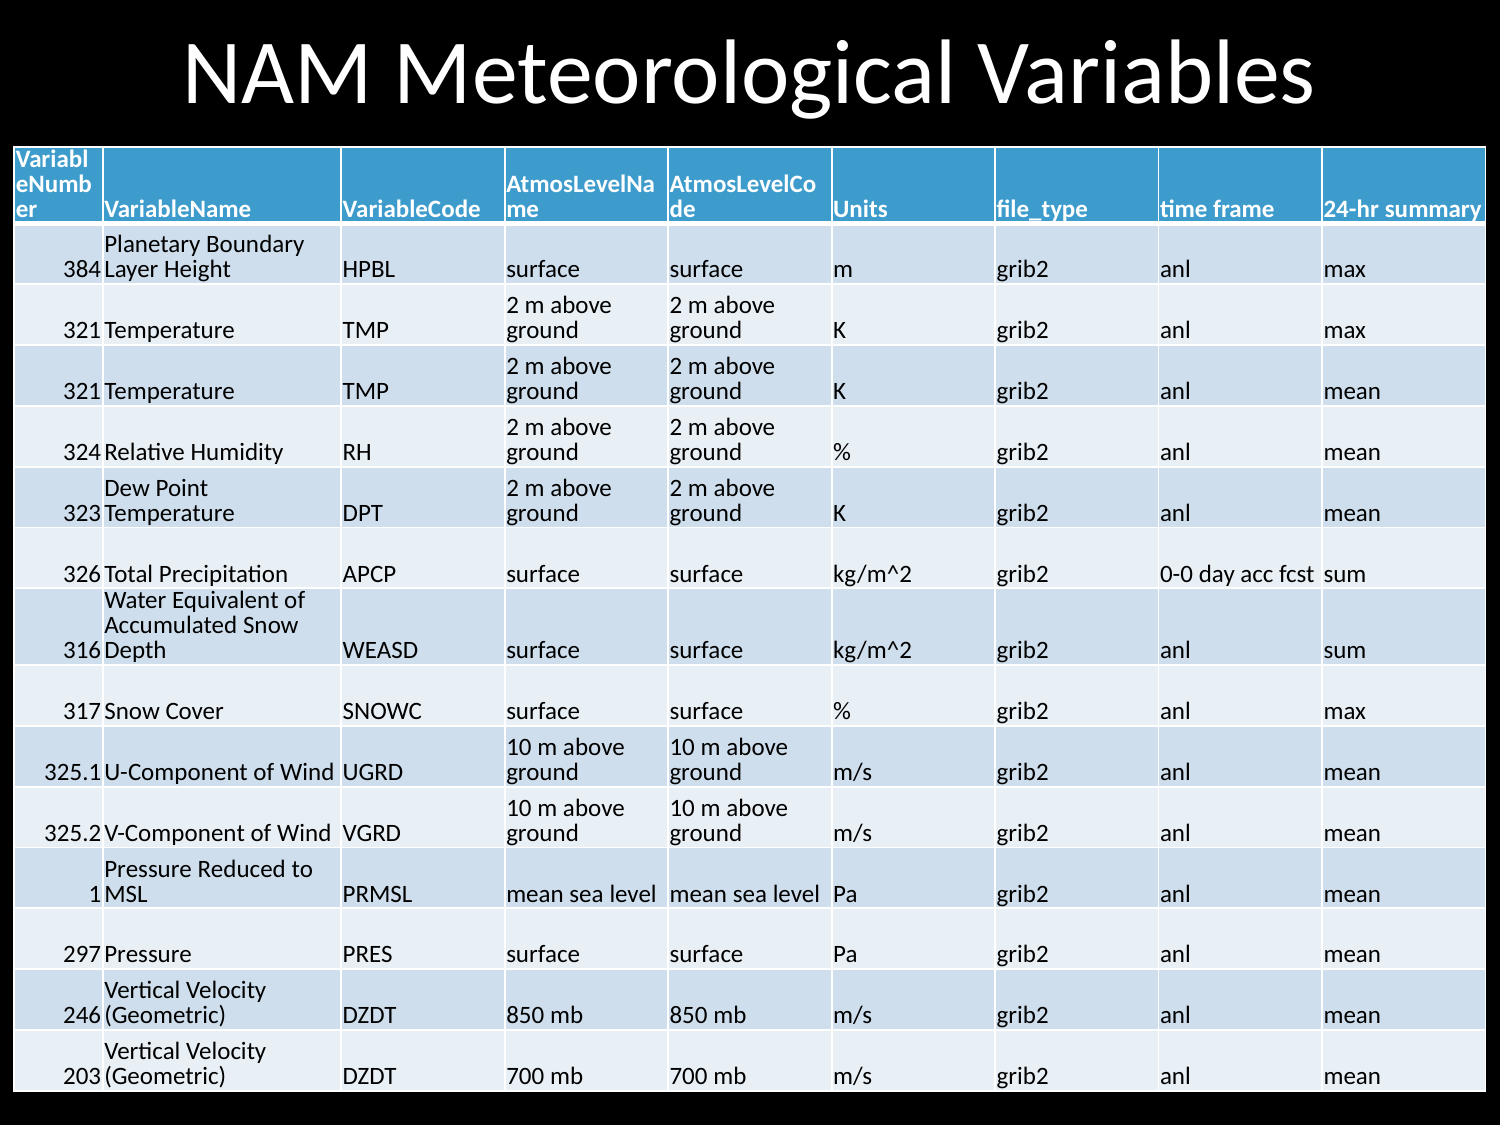

# NAM Meteorological Variables
| VariableNumber | VariableName | VariableCode | AtmosLevelName | AtmosLevelCode | Units | file\_type | time frame | 24-hr summary |
| --- | --- | --- | --- | --- | --- | --- | --- | --- |
| 384 | Planetary Boundary Layer Height | HPBL | surface | surface | m | grib2 | anl | max |
| 321 | Temperature | TMP | 2 m above ground | 2 m above ground | K | grib2 | anl | max |
| 321 | Temperature | TMP | 2 m above ground | 2 m above ground | K | grib2 | anl | mean |
| 324 | Relative Humidity | RH | 2 m above ground | 2 m above ground | % | grib2 | anl | mean |
| 323 | Dew Point Temperature | DPT | 2 m above ground | 2 m above ground | K | grib2 | anl | mean |
| 326 | Total Precipitation | APCP | surface | surface | kg/m^2 | grib2 | 0-0 day acc fcst | sum |
| 316 | Water Equivalent of Accumulated Snow Depth | WEASD | surface | surface | kg/m^2 | grib2 | anl | sum |
| 317 | Snow Cover | SNOWC | surface | surface | % | grib2 | anl | max |
| 325.1 | U-Component of Wind | UGRD | 10 m above ground | 10 m above ground | m/s | grib2 | anl | mean |
| 325.2 | V-Component of Wind | VGRD | 10 m above ground | 10 m above ground | m/s | grib2 | anl | mean |
| 1 | Pressure Reduced to MSL | PRMSL | mean sea level | mean sea level | Pa | grib2 | anl | mean |
| 297 | Pressure | PRES | surface | surface | Pa | grib2 | anl | mean |
| 246 | Vertical Velocity (Geometric) | DZDT | 850 mb | 850 mb | m/s | grib2 | anl | mean |
| 203 | Vertical Velocity (Geometric) | DZDT | 700 mb | 700 mb | m/s | grib2 | anl | mean |